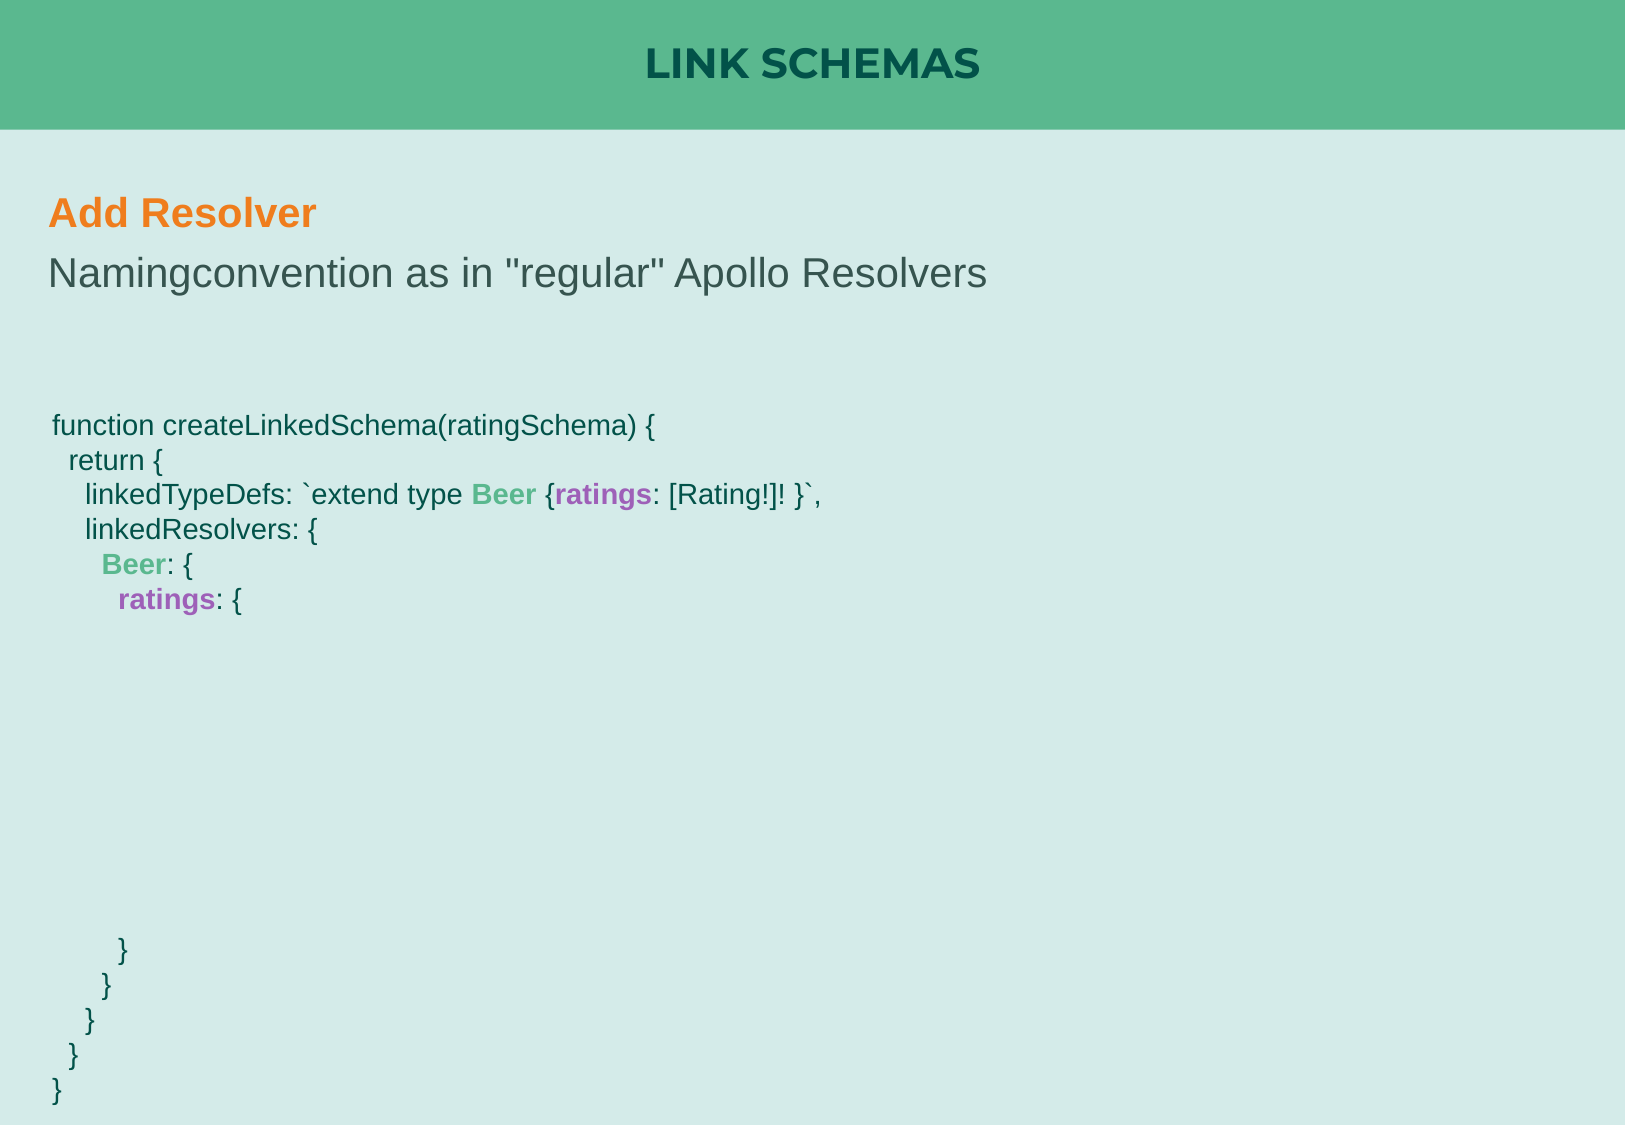

# Link Schemas
Add Resolver
Namingconvention as in "regular" Apollo Resolvers
function createLinkedSchema(ratingSchema) {
  return {
    linkedTypeDefs: `extend type Beer {ratings: [Rating!]! }`,
    linkedResolvers: {
      Beer: {
        ratings: {

        }
      }
    }
  }
}